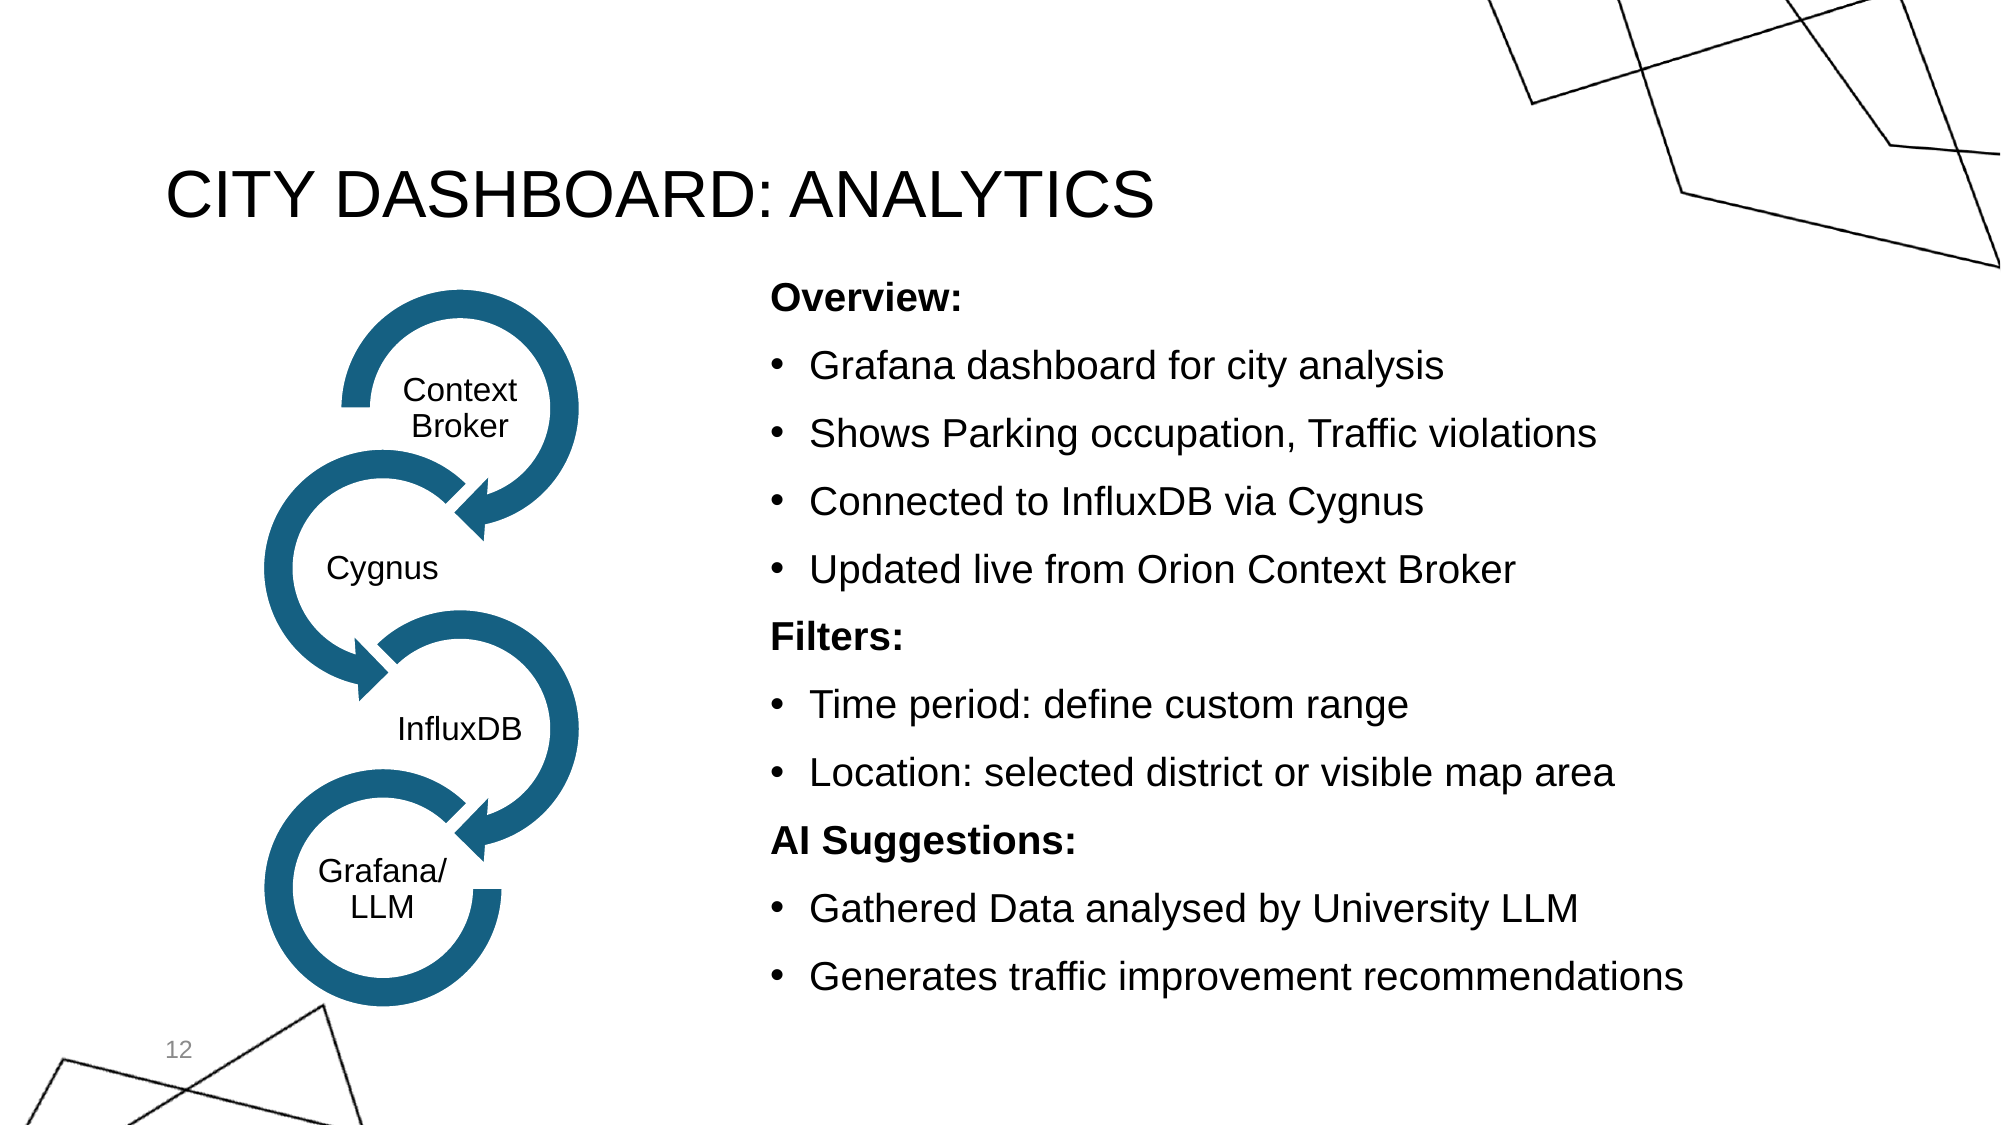

# City Dashboard: Analytics
Context Broker
Cygnus
InfluxDB
Grafana/ LLM
Overview:
Grafana dashboard for city analysis
Shows Parking occupation, Traffic violations
Connected to InfluxDB via Cygnus
Updated live from Orion Context Broker
Filters:
Time period: define custom range
Location: selected district or visible map area
AI Suggestions:
Gathered Data analysed by University LLM
Generates traffic improvement recommendations

12